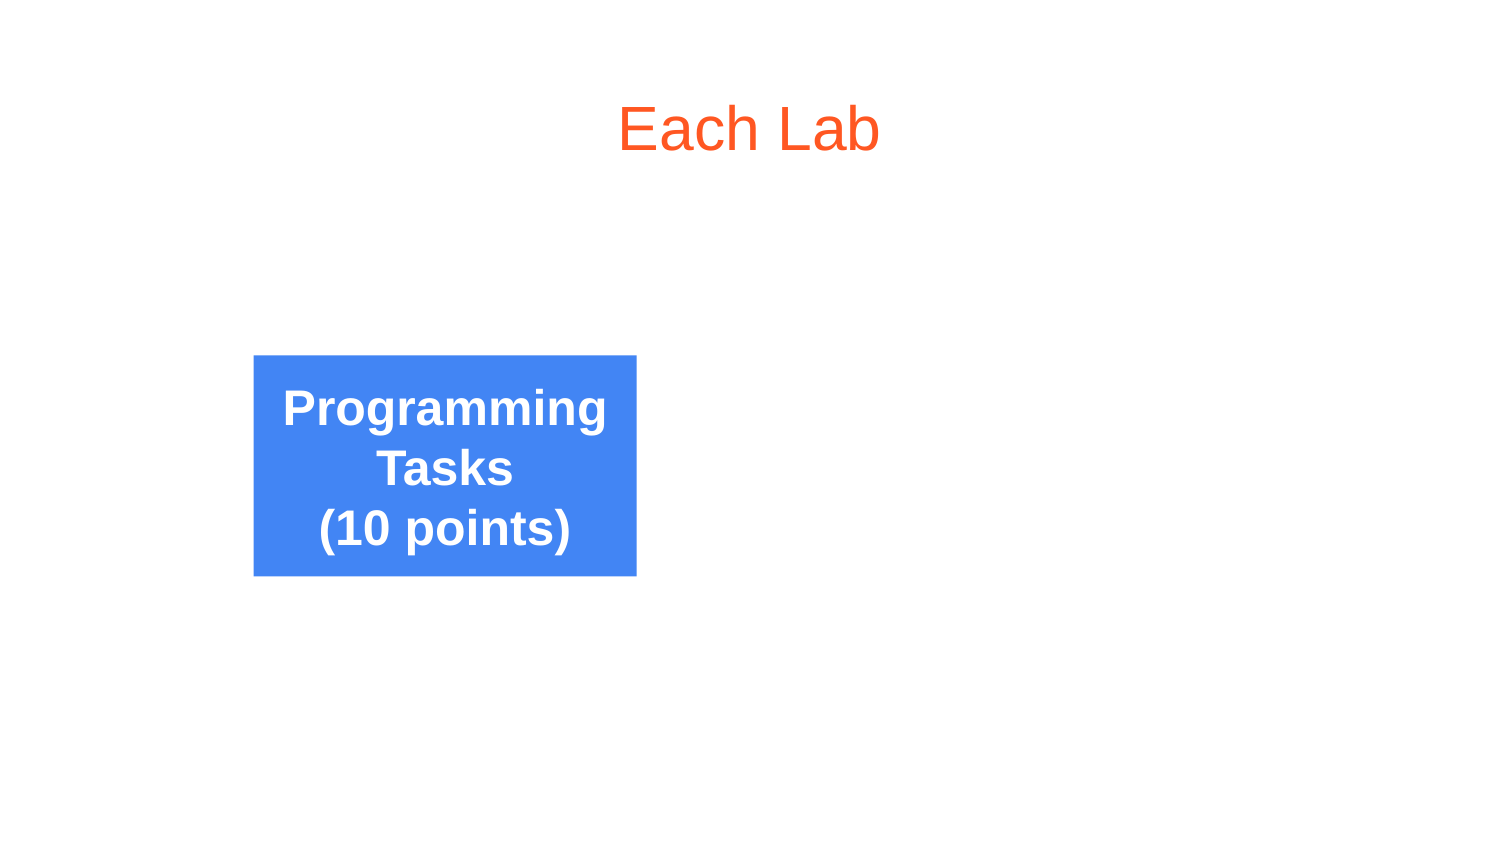

# Each Lab
Programming Tasks
(10 points)